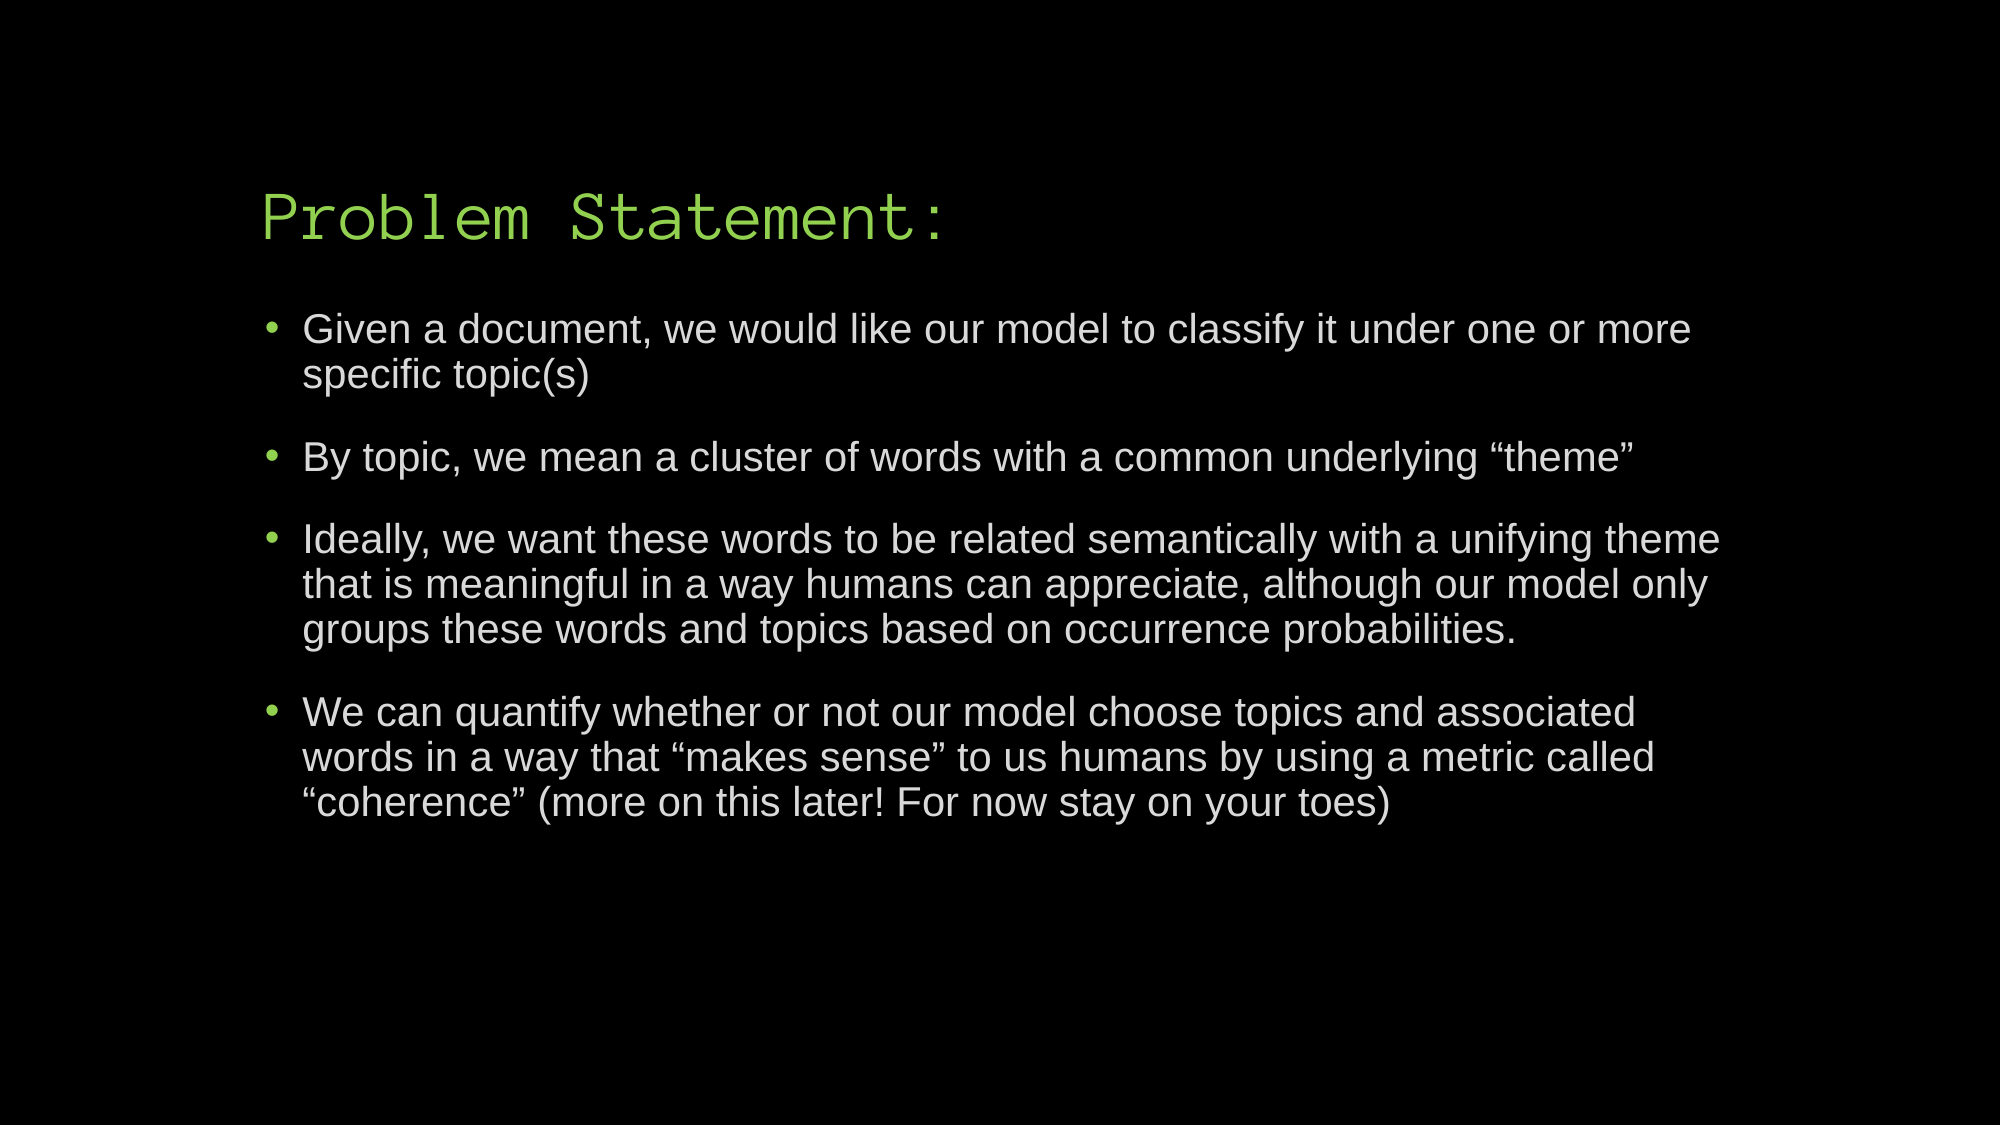

# Problem Statement:
Given a document, we would like our model to classify it under one or more specific topic(s)
By topic, we mean a cluster of words with a common underlying “theme”
Ideally, we want these words to be related semantically with a unifying theme that is meaningful in a way humans can appreciate, although our model only groups these words and topics based on occurrence probabilities.
We can quantify whether or not our model choose topics and associated words in a way that “makes sense” to us humans by using a metric called “coherence” (more on this later! For now stay on your toes)